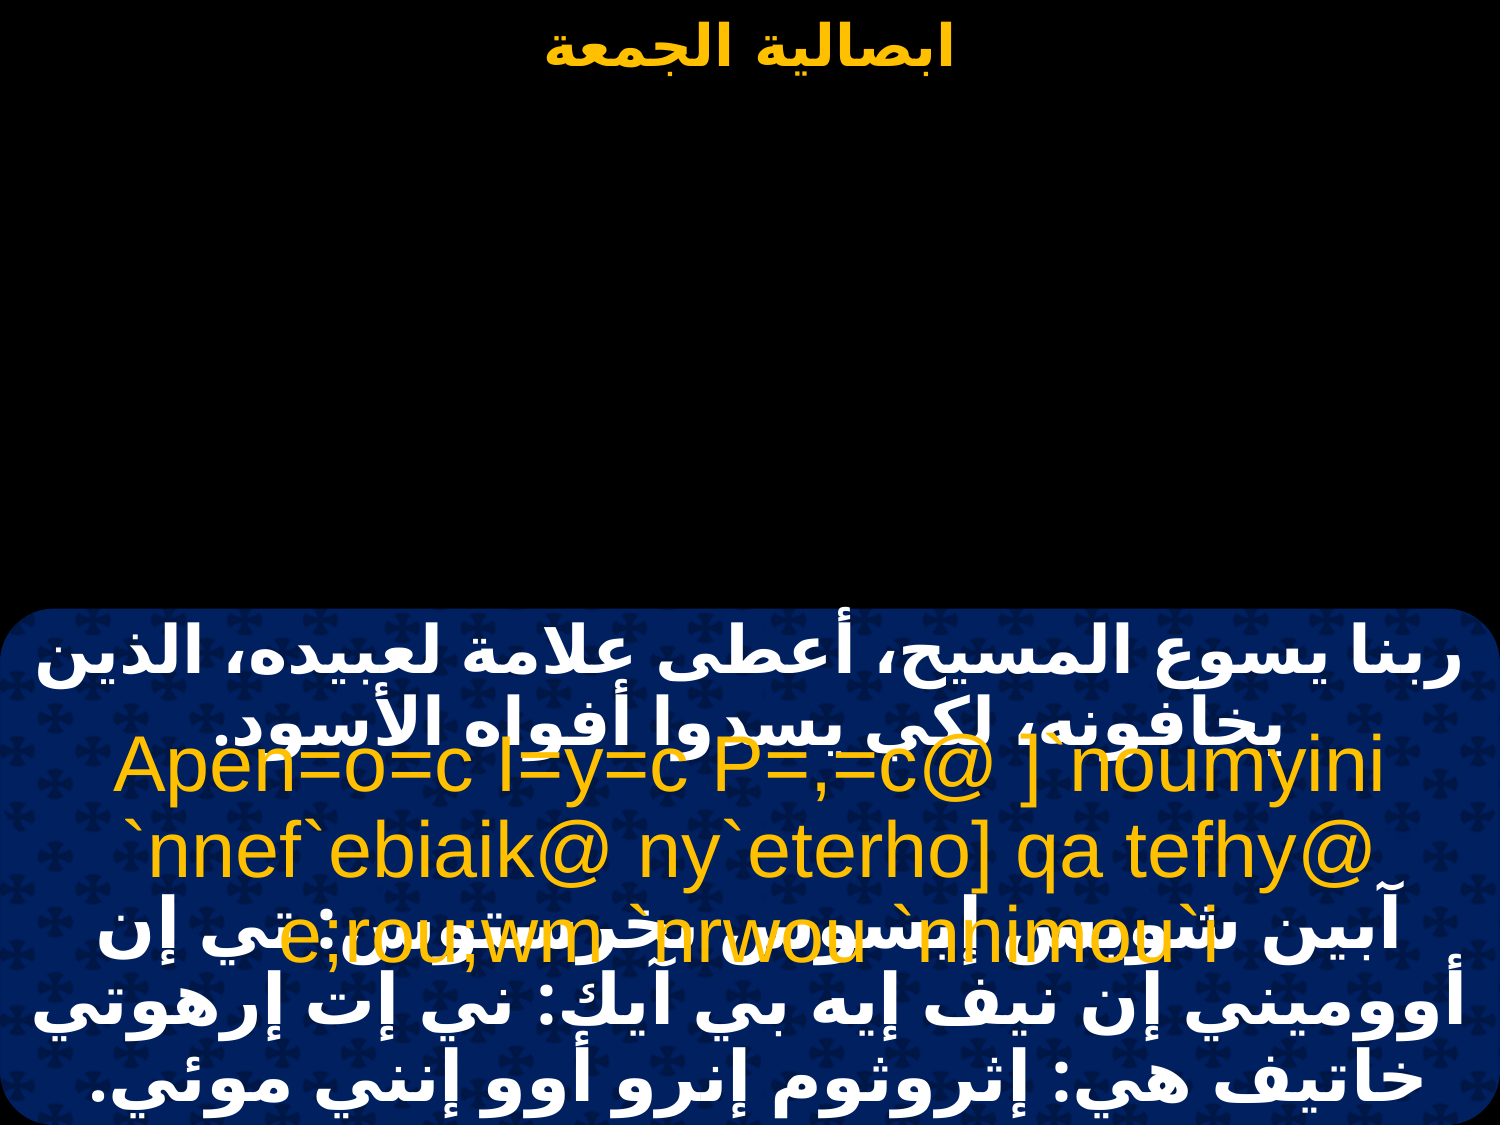

#
ربنا يسوع المسيح، أعطى علامة لعبيده، الذين يخافونه، لكي يسدوا أفواه الأسود.
Apen=o=c I=y=c P=,=c@ ]`noumyini `nnef`ebiaik@ ny`eterho] qa tefhy@ e;rou;wm `nrwou `nnimou`i
آبين شويس إيسوس بخرستوس: تي إن أووميني إن نيف إيه بي آيك: ني إت إرهوتي خاتيف هي: إثروثوم إنرو أوو إنني موئي.